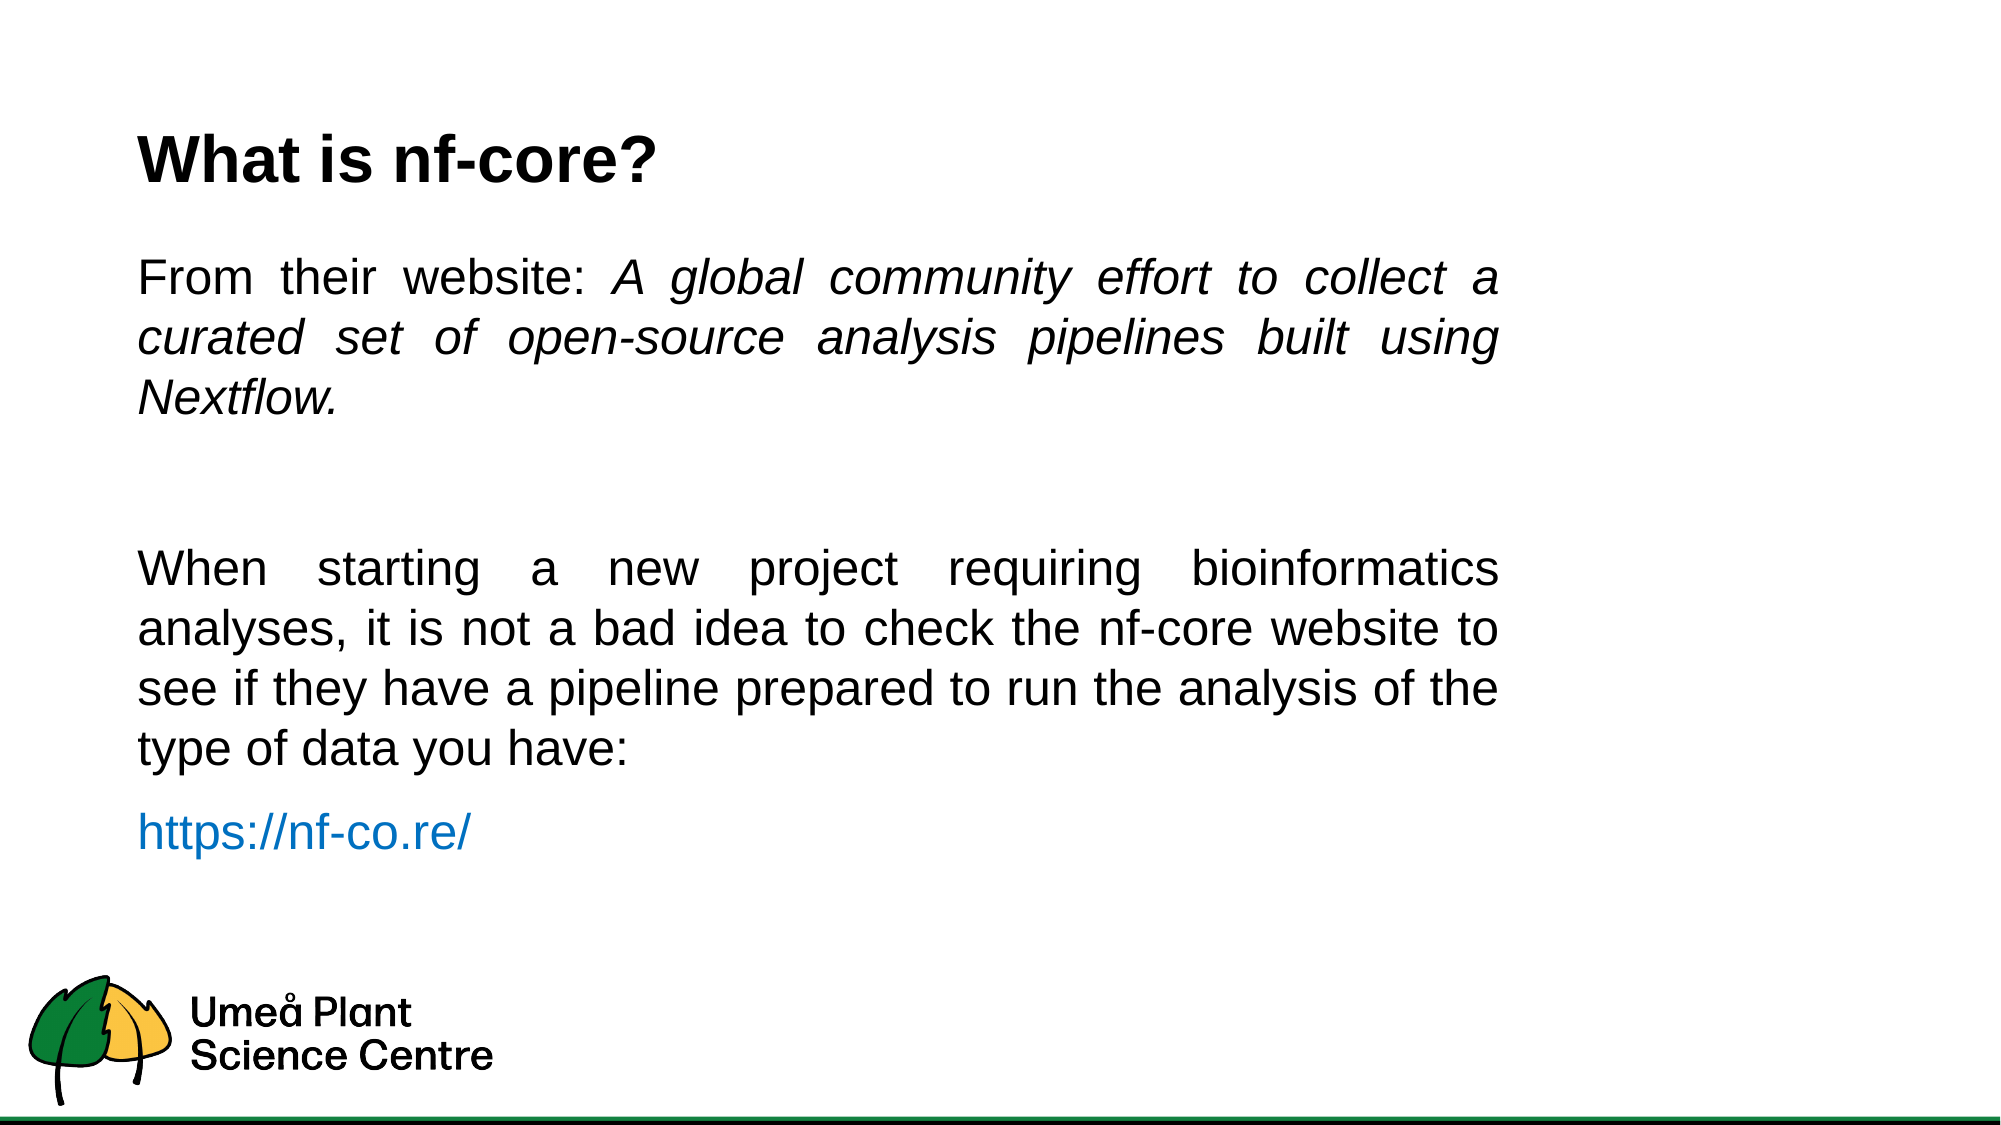

# What is nf-core?
From their website: A global community effort to collect a curated set of open‑source analysis pipelines built using Nextflow.

When starting a new project requiring bioinformatics analyses, it is not a bad idea to check the nf-core website to see if they have a pipeline prepared to run the analysis of the type of data you have:
https://nf-co.re/